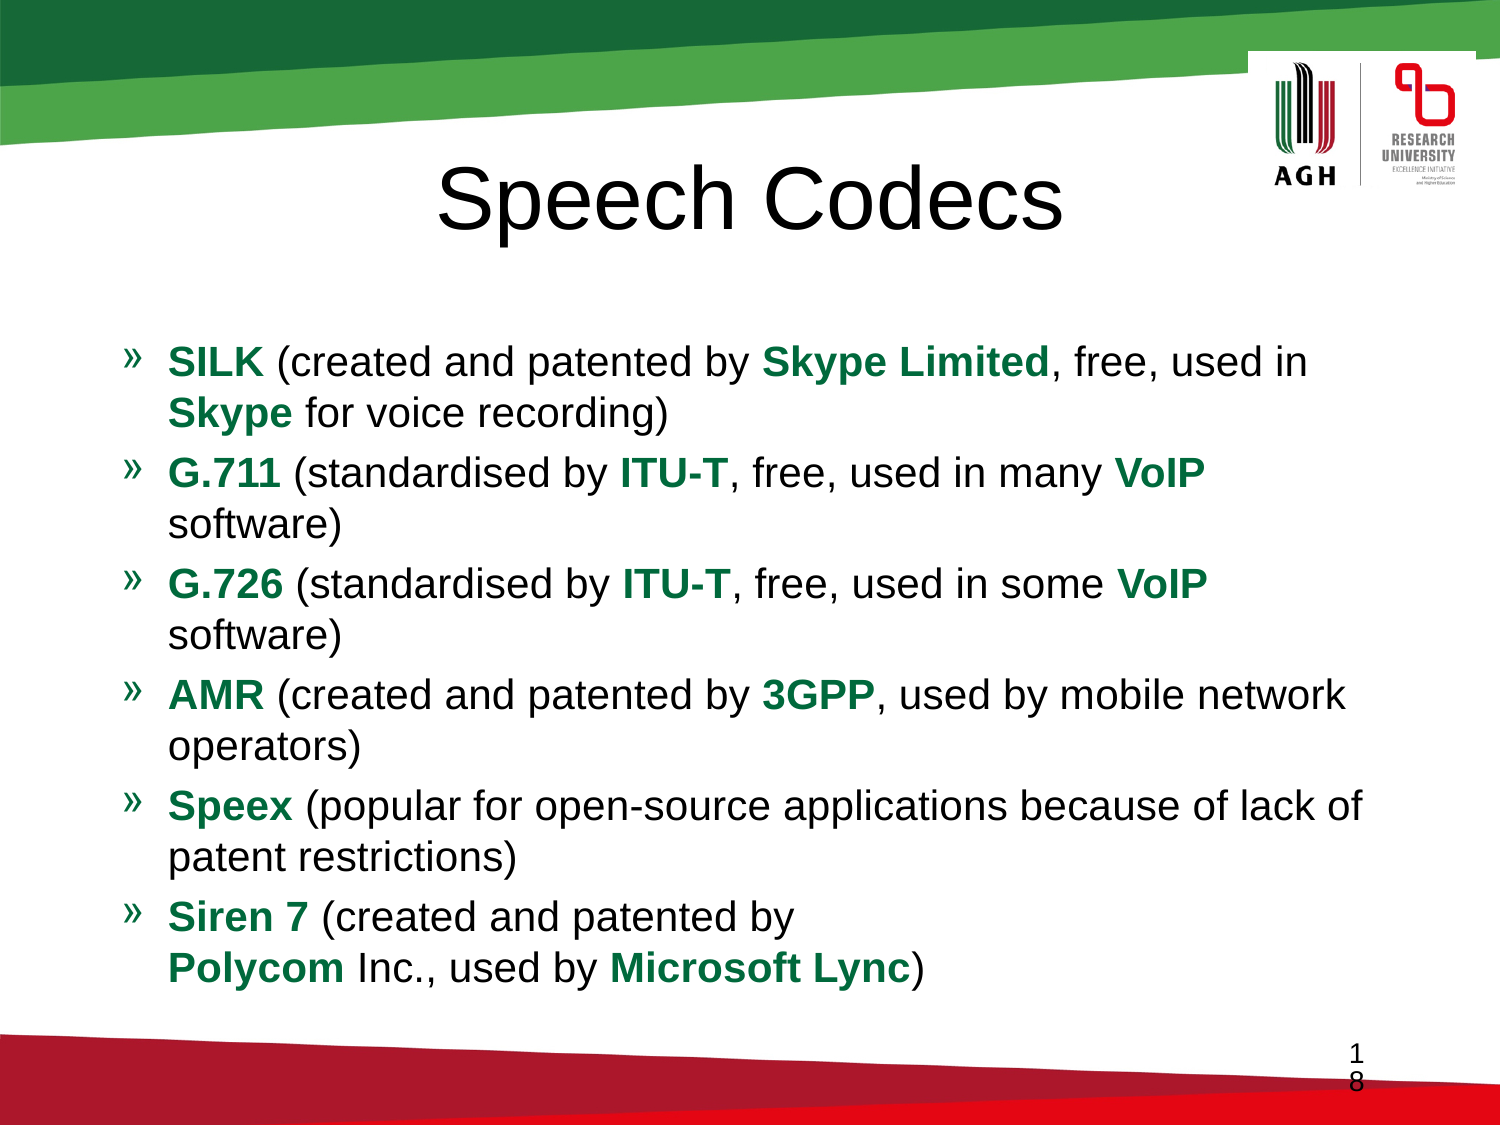

# Speech Codecs
SILK (created and patented by Skype Limited, free, used in Skype for voice recording)
G.711 (standardised by ITU-T, free, used in many VoIP software)
G.726 (standardised by ITU-T, free, used in some VoIP software)
AMR (created and patented by 3GPP, used by mobile network operators)
Speex (popular for open-source applications because of lack of patent restrictions)
Siren 7 (created and patented by
Polycom Inc., used by Microsoft Lync)

18